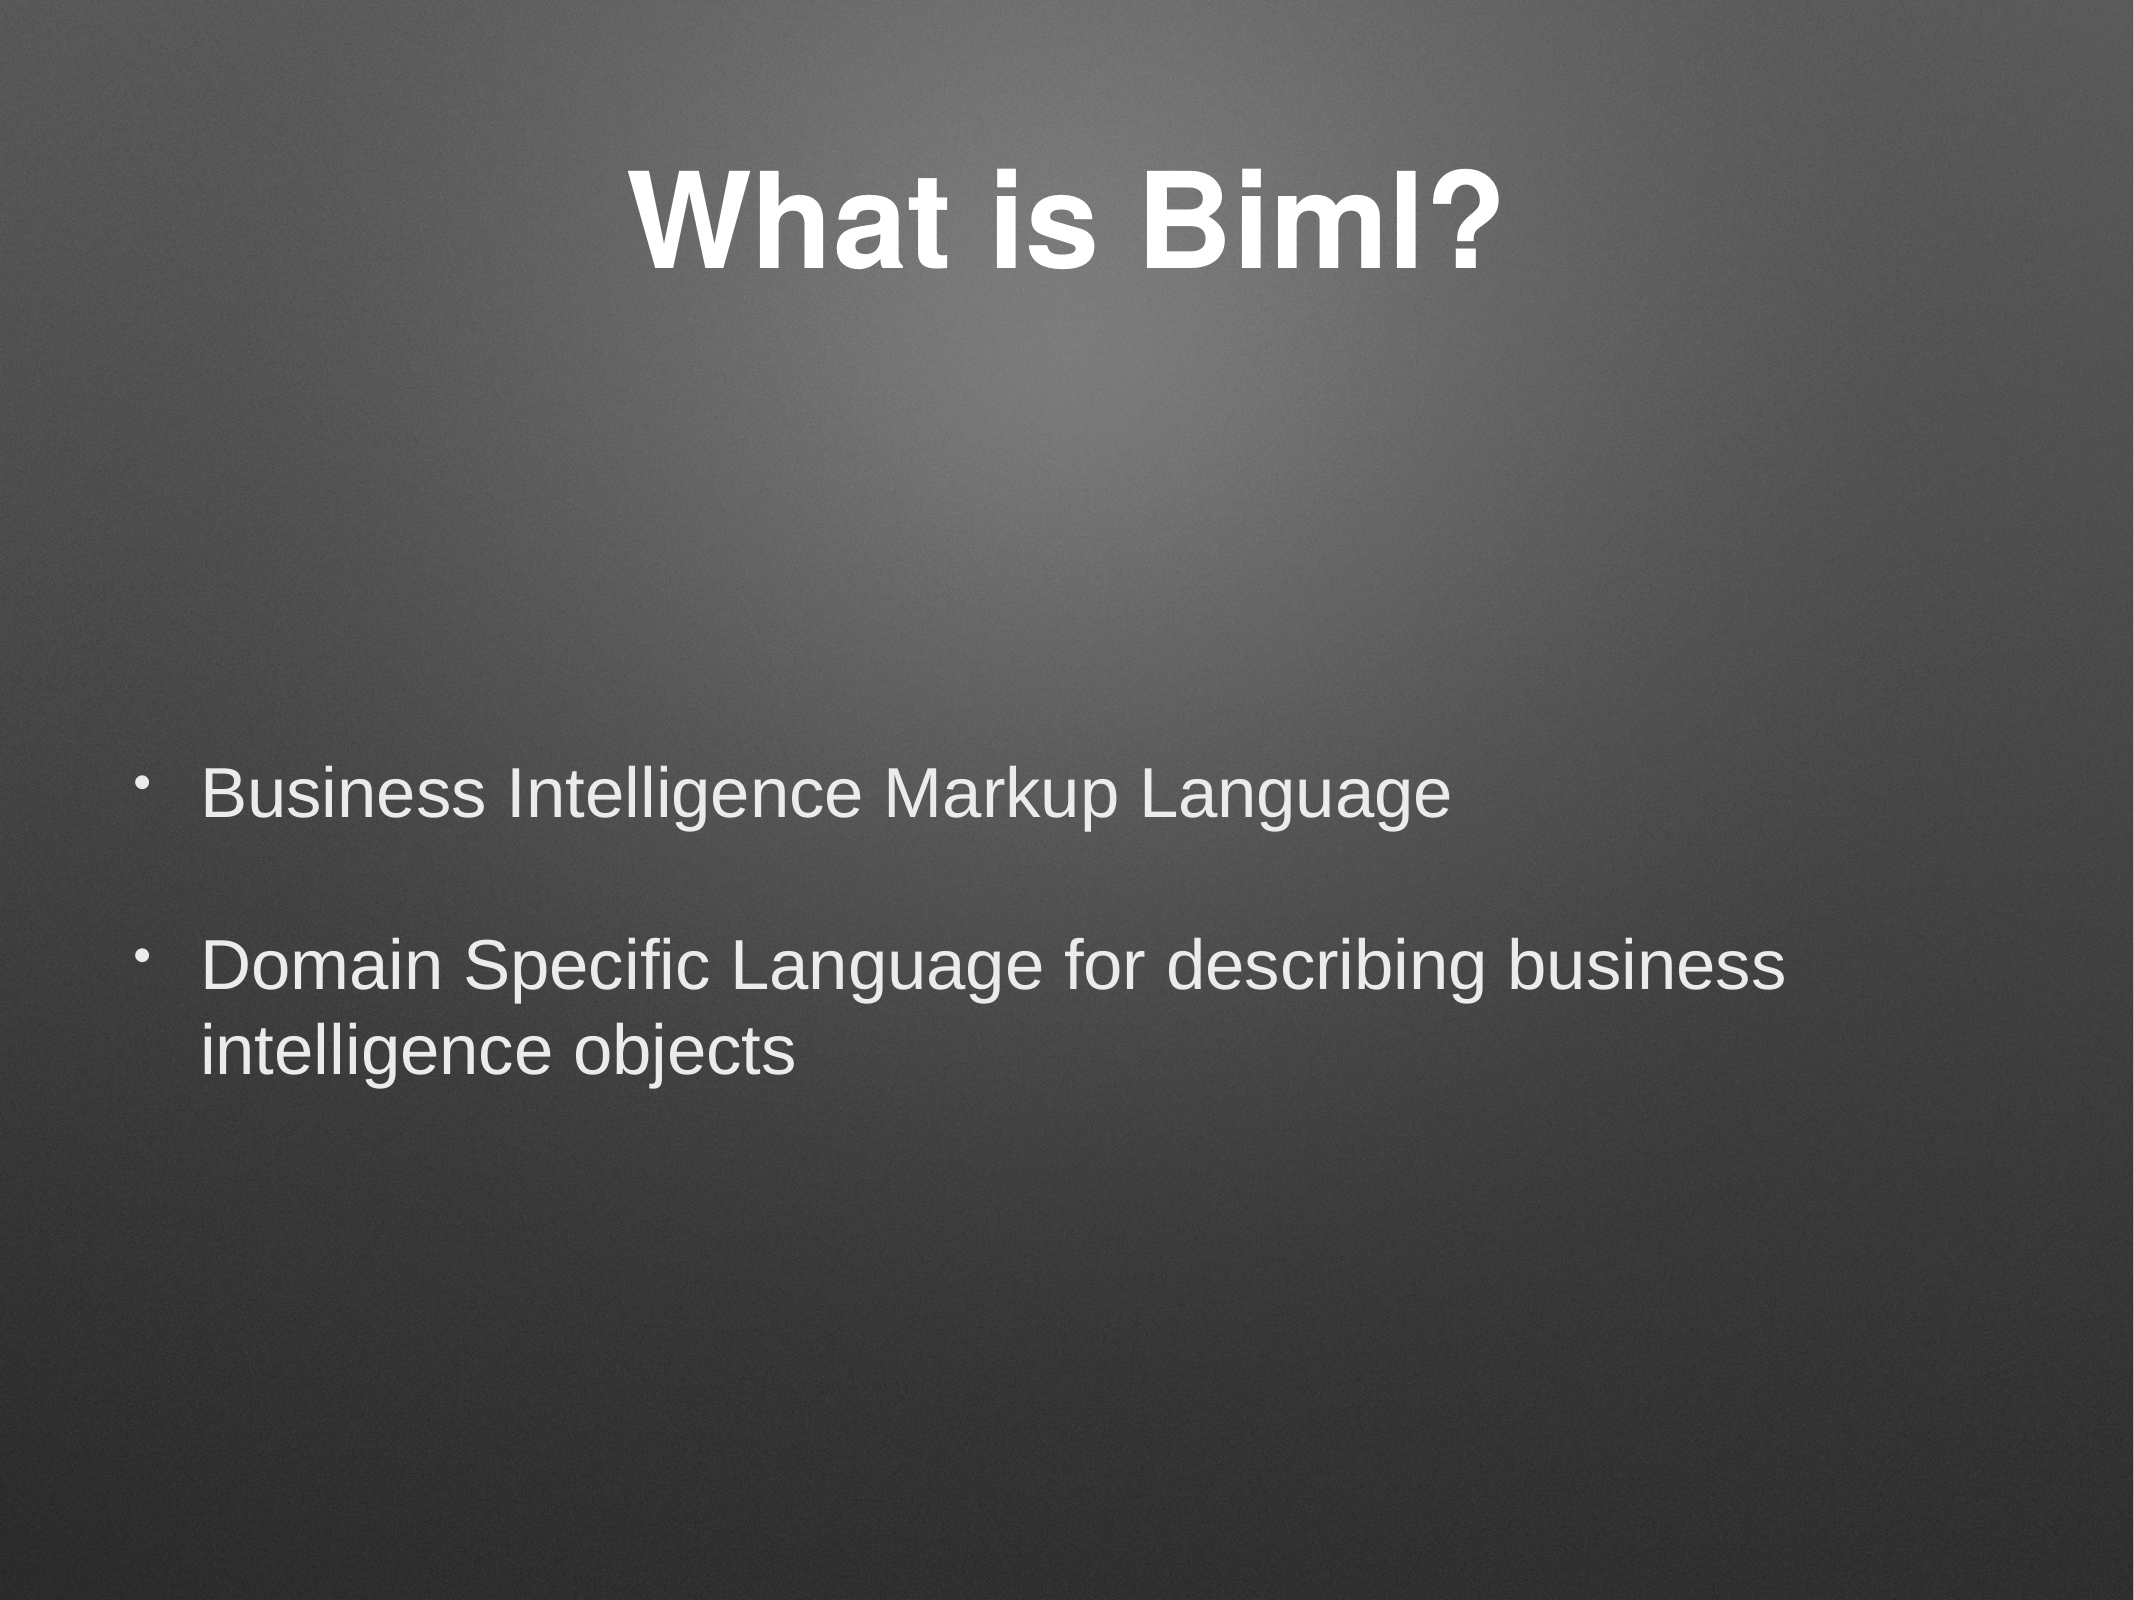

# What is Biml?
Business Intelligence Markup Language
Domain Specific Language for describing business intelligence objects